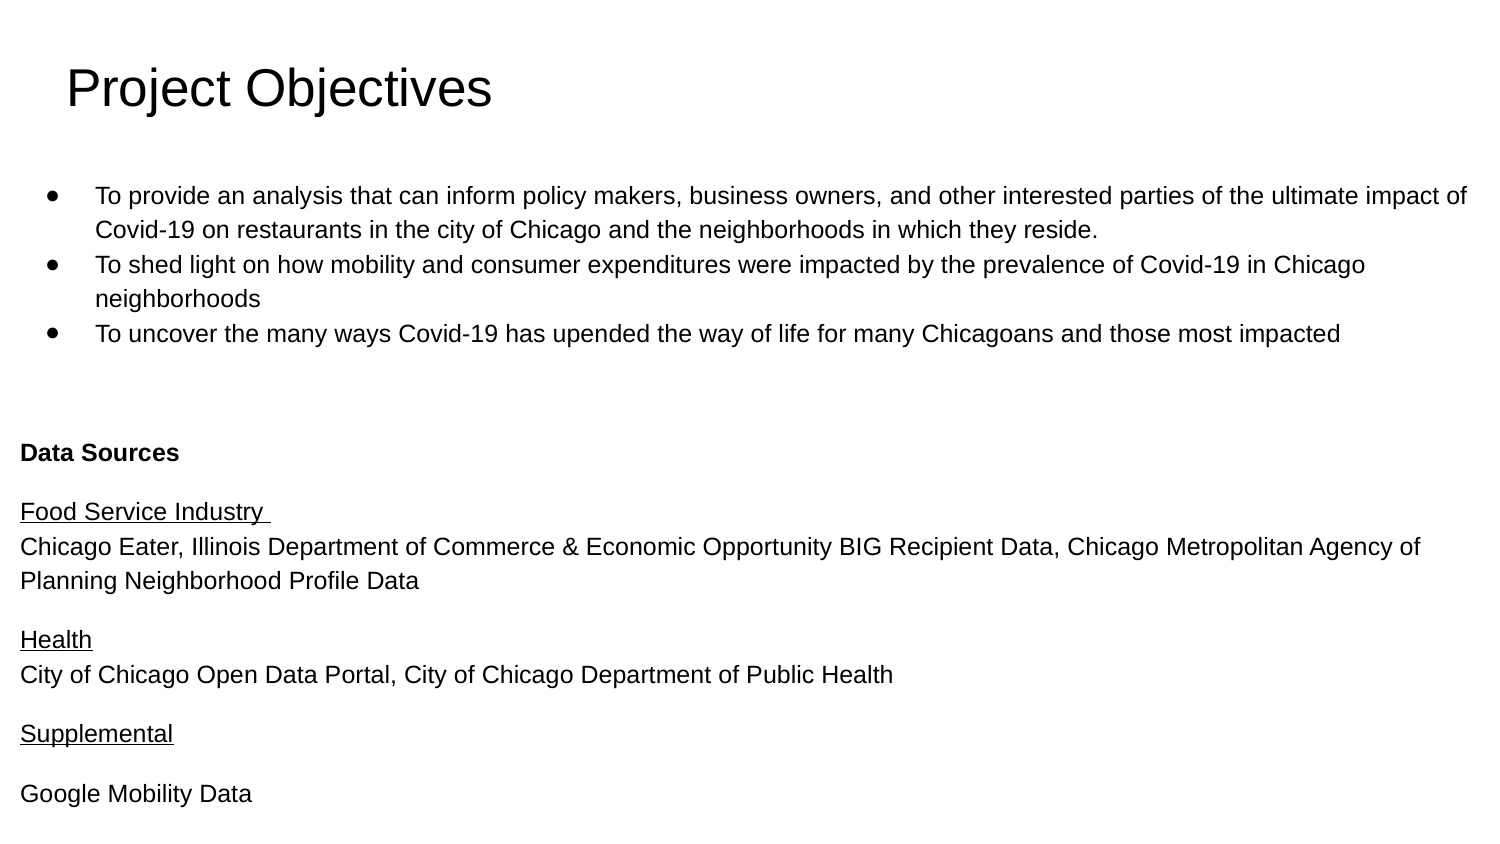

# Project Objectives
To provide an analysis that can inform policy makers, business owners, and other interested parties of the ultimate impact of Covid-19 on restaurants in the city of Chicago and the neighborhoods in which they reside.
To shed light on how mobility and consumer expenditures were impacted by the prevalence of Covid-19 in Chicago neighborhoods
To uncover the many ways Covid-19 has upended the way of life for many Chicagoans and those most impacted

Data Sources
Food Service Industry
Chicago Eater, Illinois Department of Commerce & Economic Opportunity BIG Recipient Data, Chicago Metropolitan Agency of Planning Neighborhood Profile Data
Health
City of Chicago Open Data Portal, City of Chicago Department of Public Health
Supplemental
Google Mobility Data